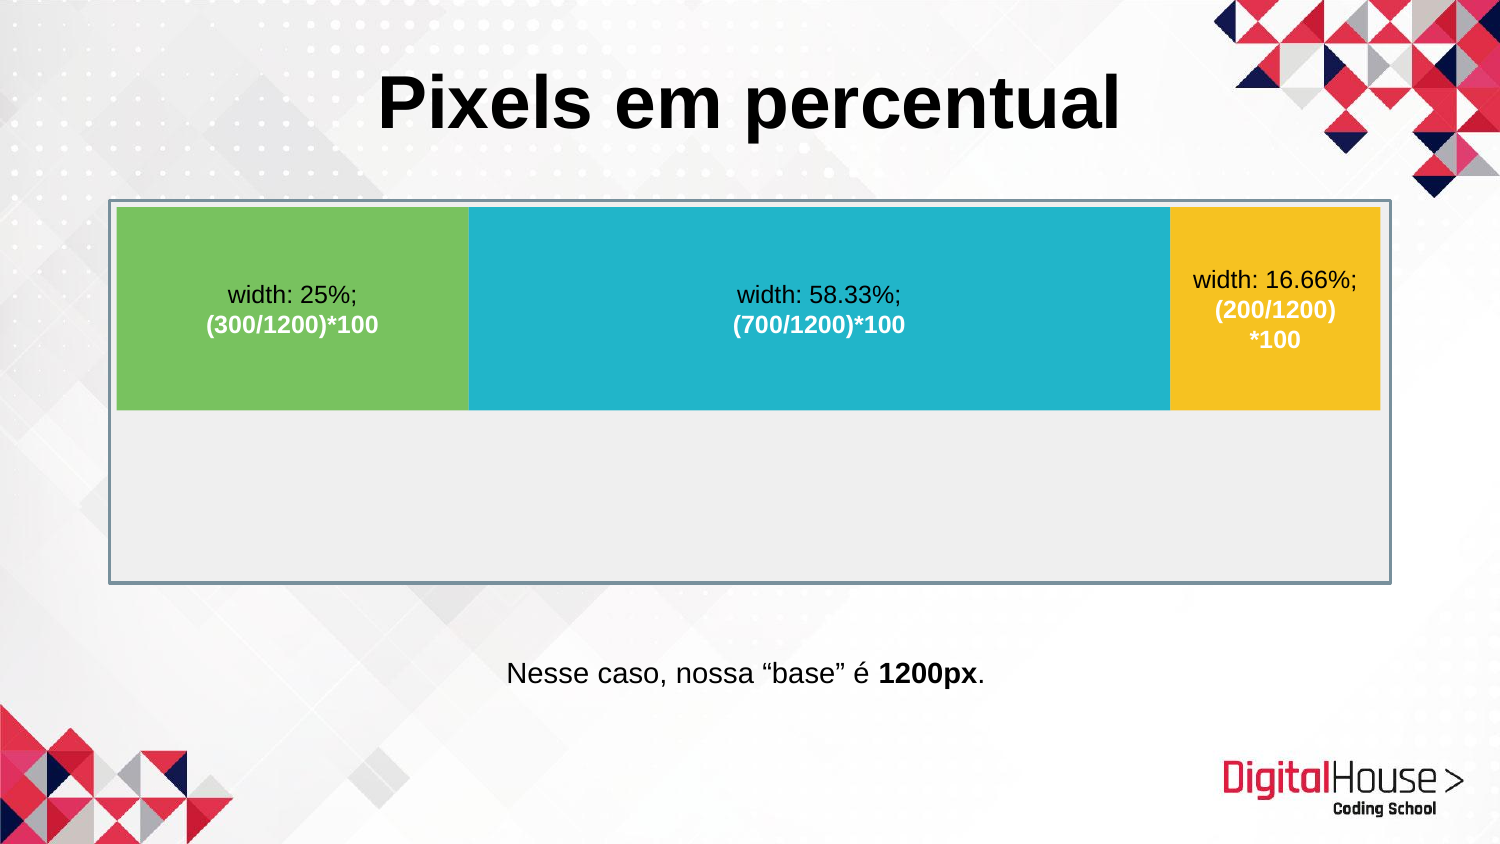

Pixels em percentual

width: 25%;
(300/1200)*100
width: 58.33%;
(700/1200)*100
width: 16.66%;
(200/1200)
*100
Nesse caso, nossa “base” é 1200px.